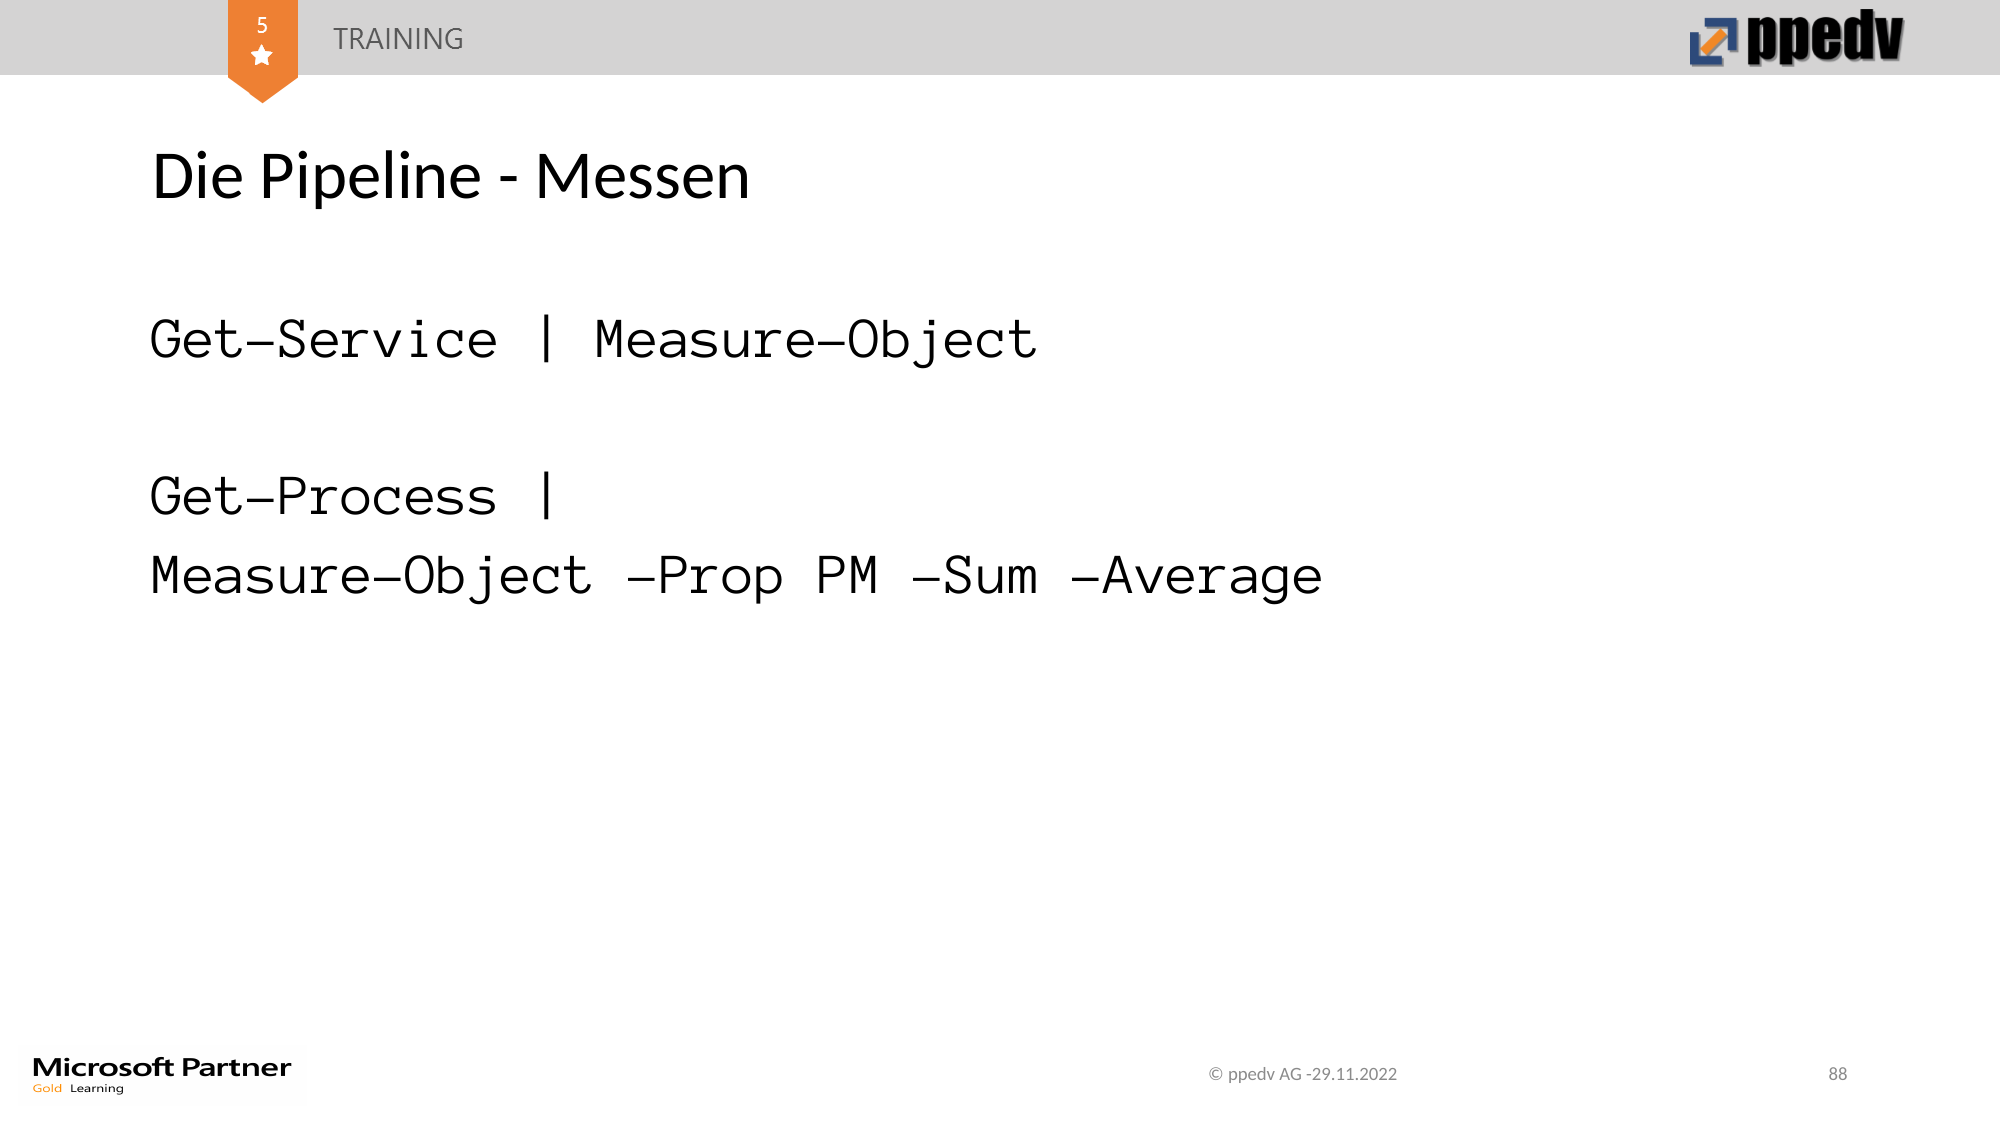

# Die Pipeline - Messen
Get-Service | Measure-Object

Get-Process |
Measure-Object –Prop PM –Sum -Average

© ppedv AG -29.11.2022
88